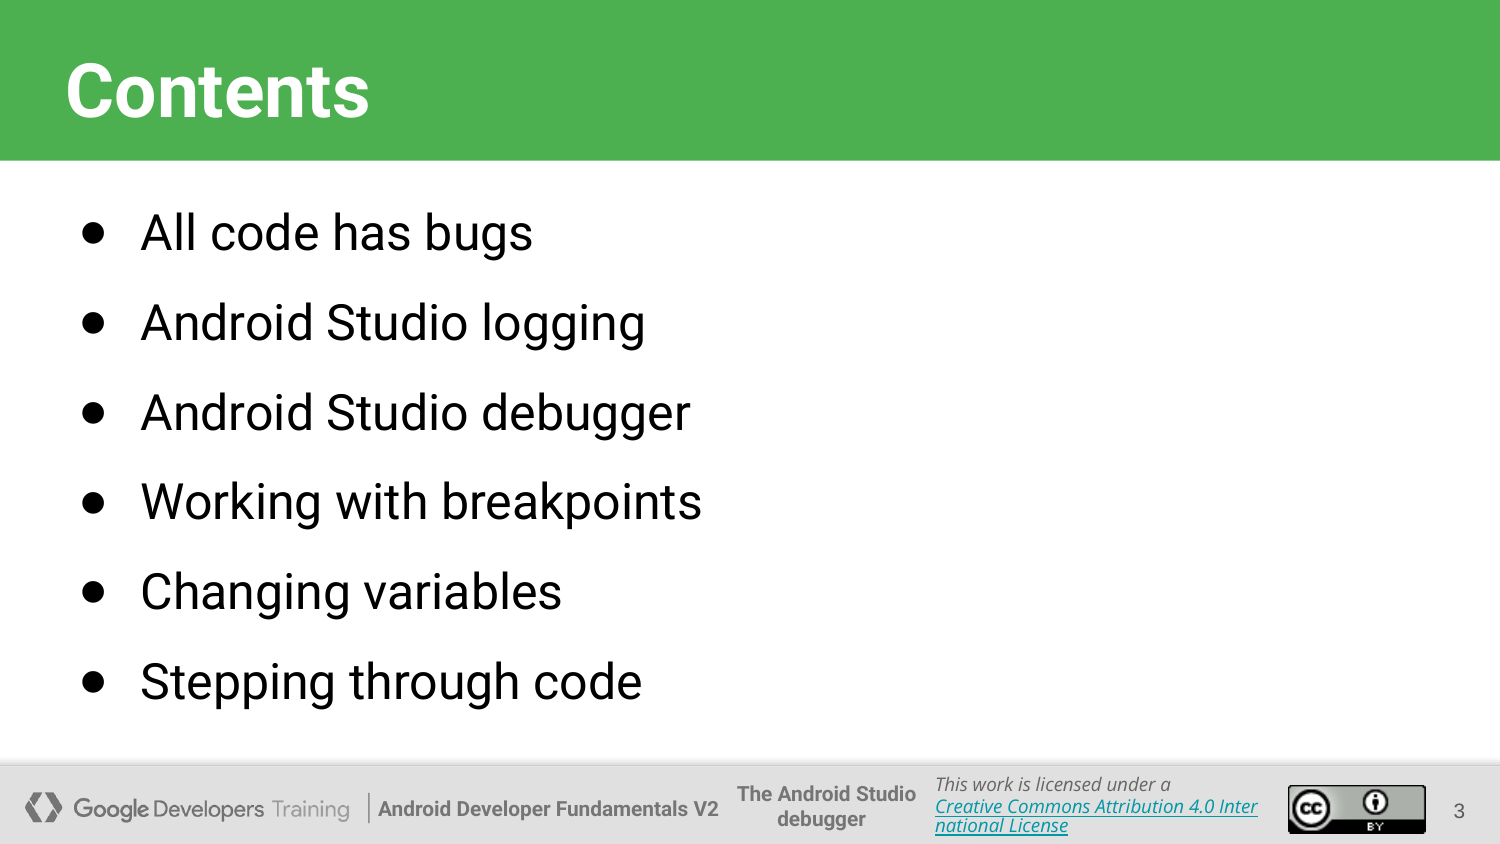

Contents
All code has bugs
Android Studio logging
Android Studio debugger
Working with breakpoints
Changing variables
Stepping through code

3